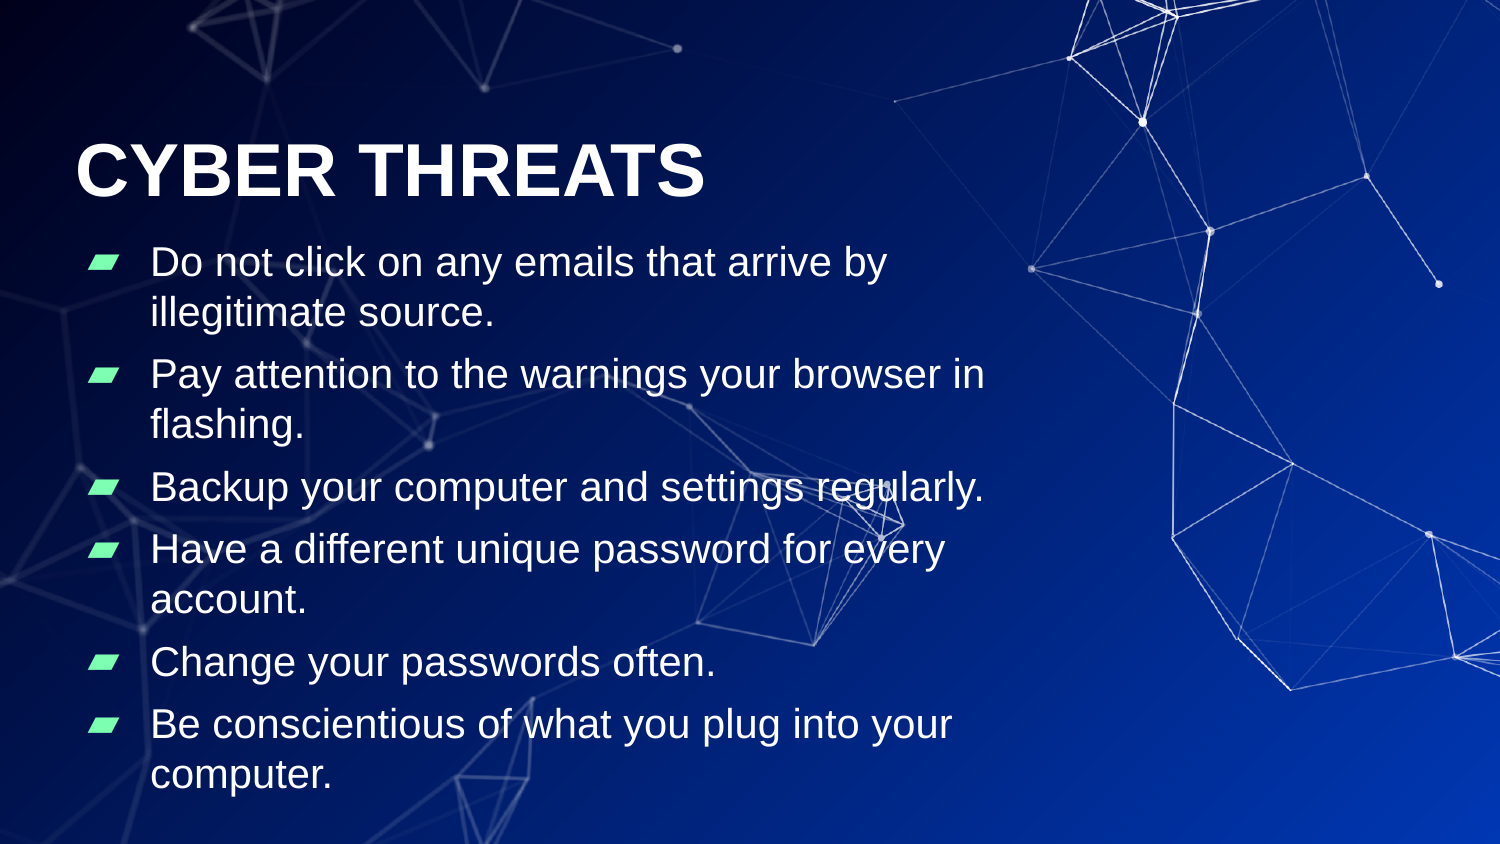

# CYBER THREATS
Do not click on any emails that arrive by illegitimate source.
Pay attention to the warnings your browser in flashing.
Backup your computer and settings regularly.
Have a different unique password for every account.
Change your passwords often.
Be conscientious of what you plug into your computer.
9